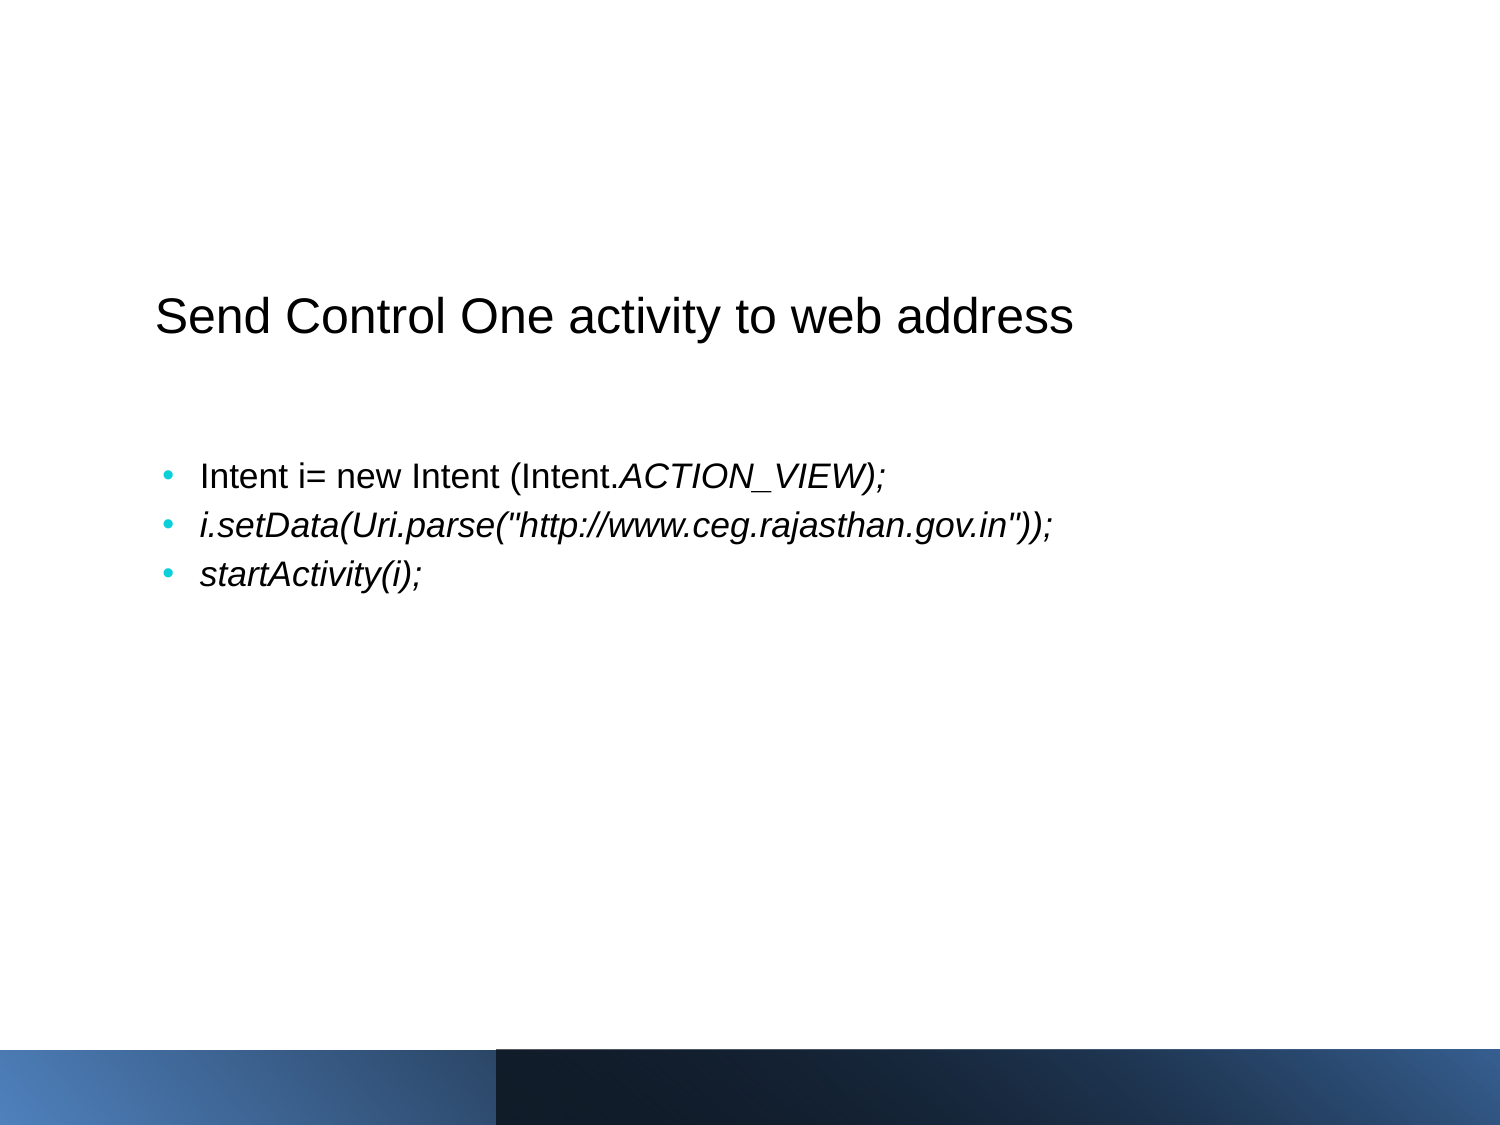

Send Control One activity to web address

Intent i= new Intent (Intent.ACTION_VIEW);
i.setData(Uri.parse("http://www.ceg.rajasthan.gov.in"));
startActivity(i);